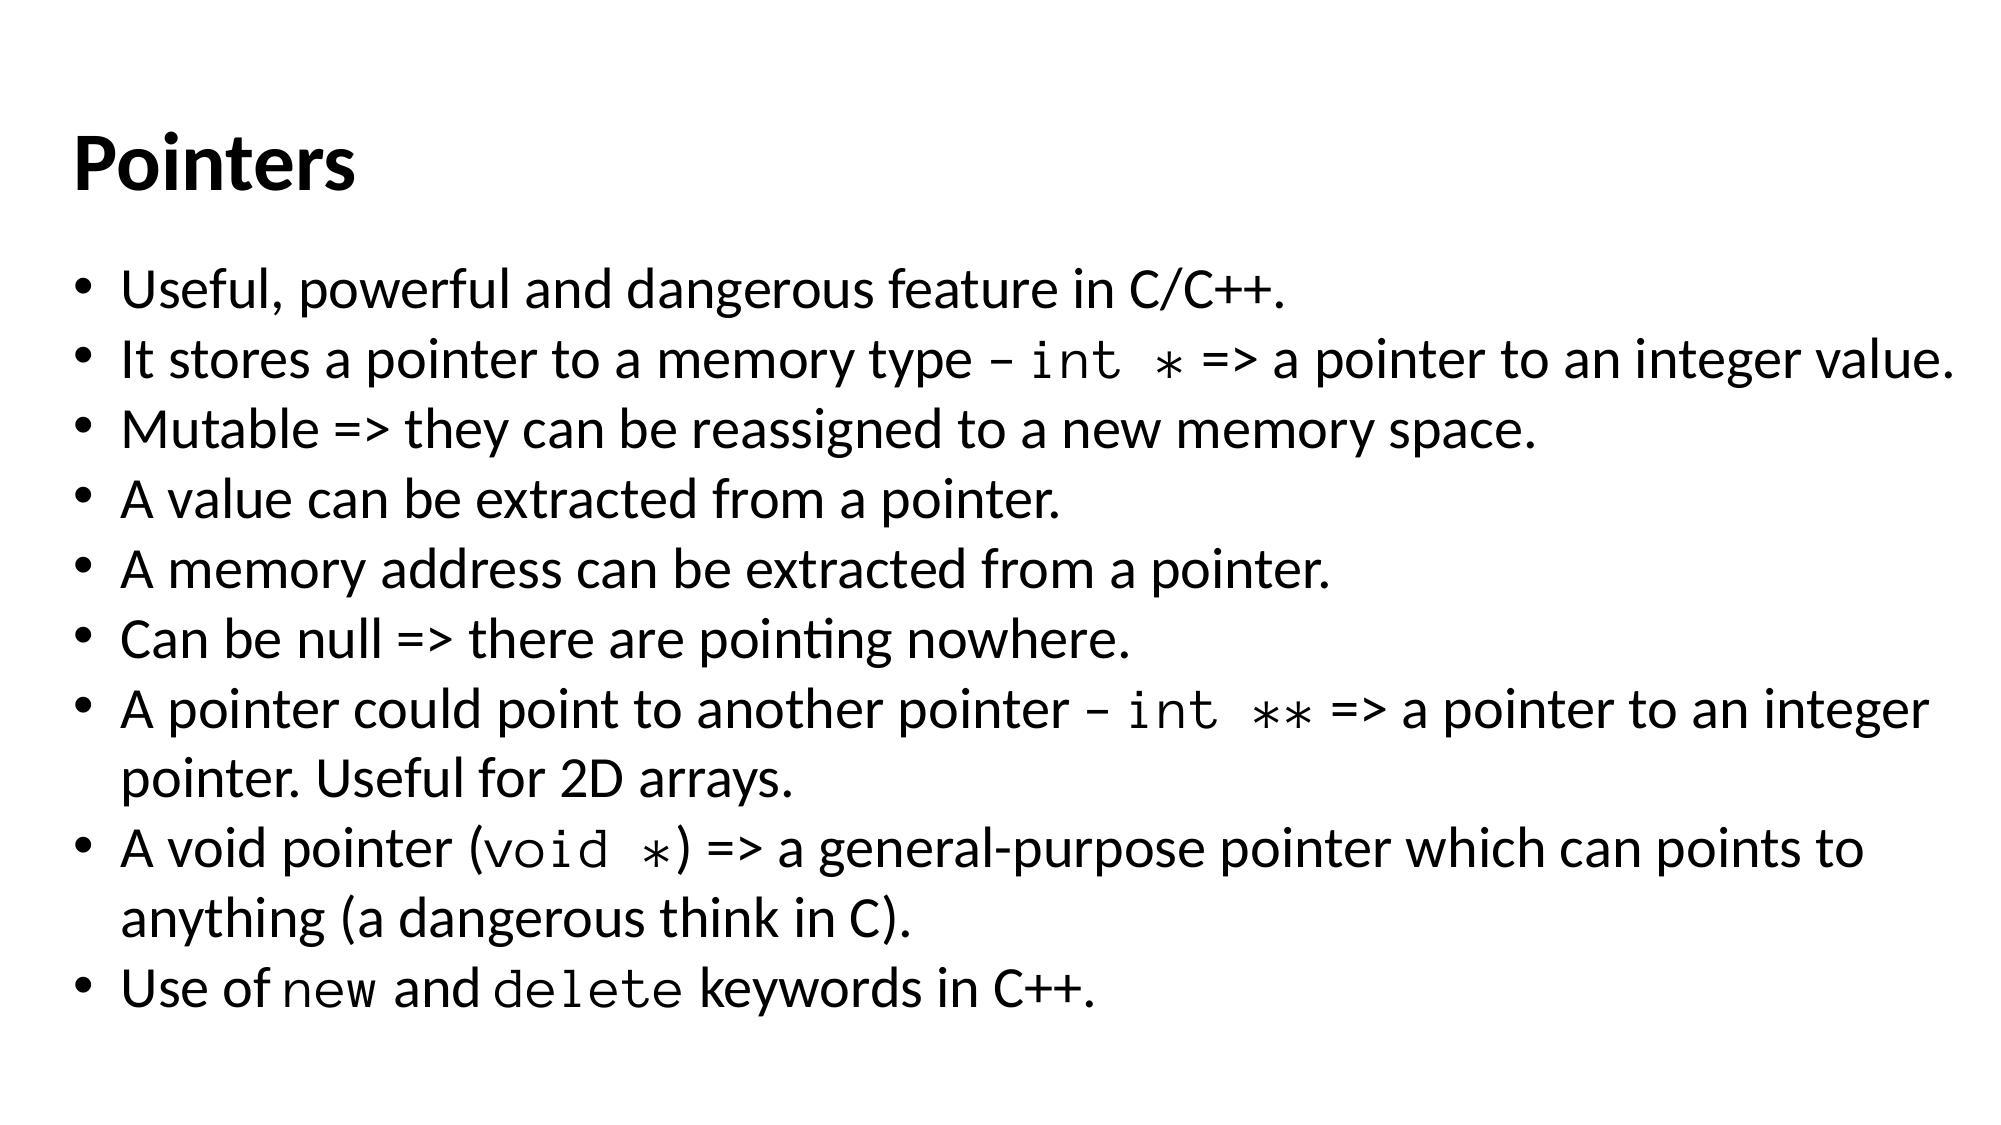

Pointers
Useful, powerful and dangerous feature in C/C++.
It stores a pointer to a memory type – int * => a pointer to an integer value.
Mutable => they can be reassigned to a new memory space.
A value can be extracted from a pointer.
A memory address can be extracted from a pointer.
Can be null => there are pointing nowhere.
A pointer could point to another pointer – int ** => a pointer to an integer pointer. Useful for 2D arrays.
A void pointer (void *) => a general-purpose pointer which can points to anything (a dangerous think in C).
Use of new and delete keywords in C++.